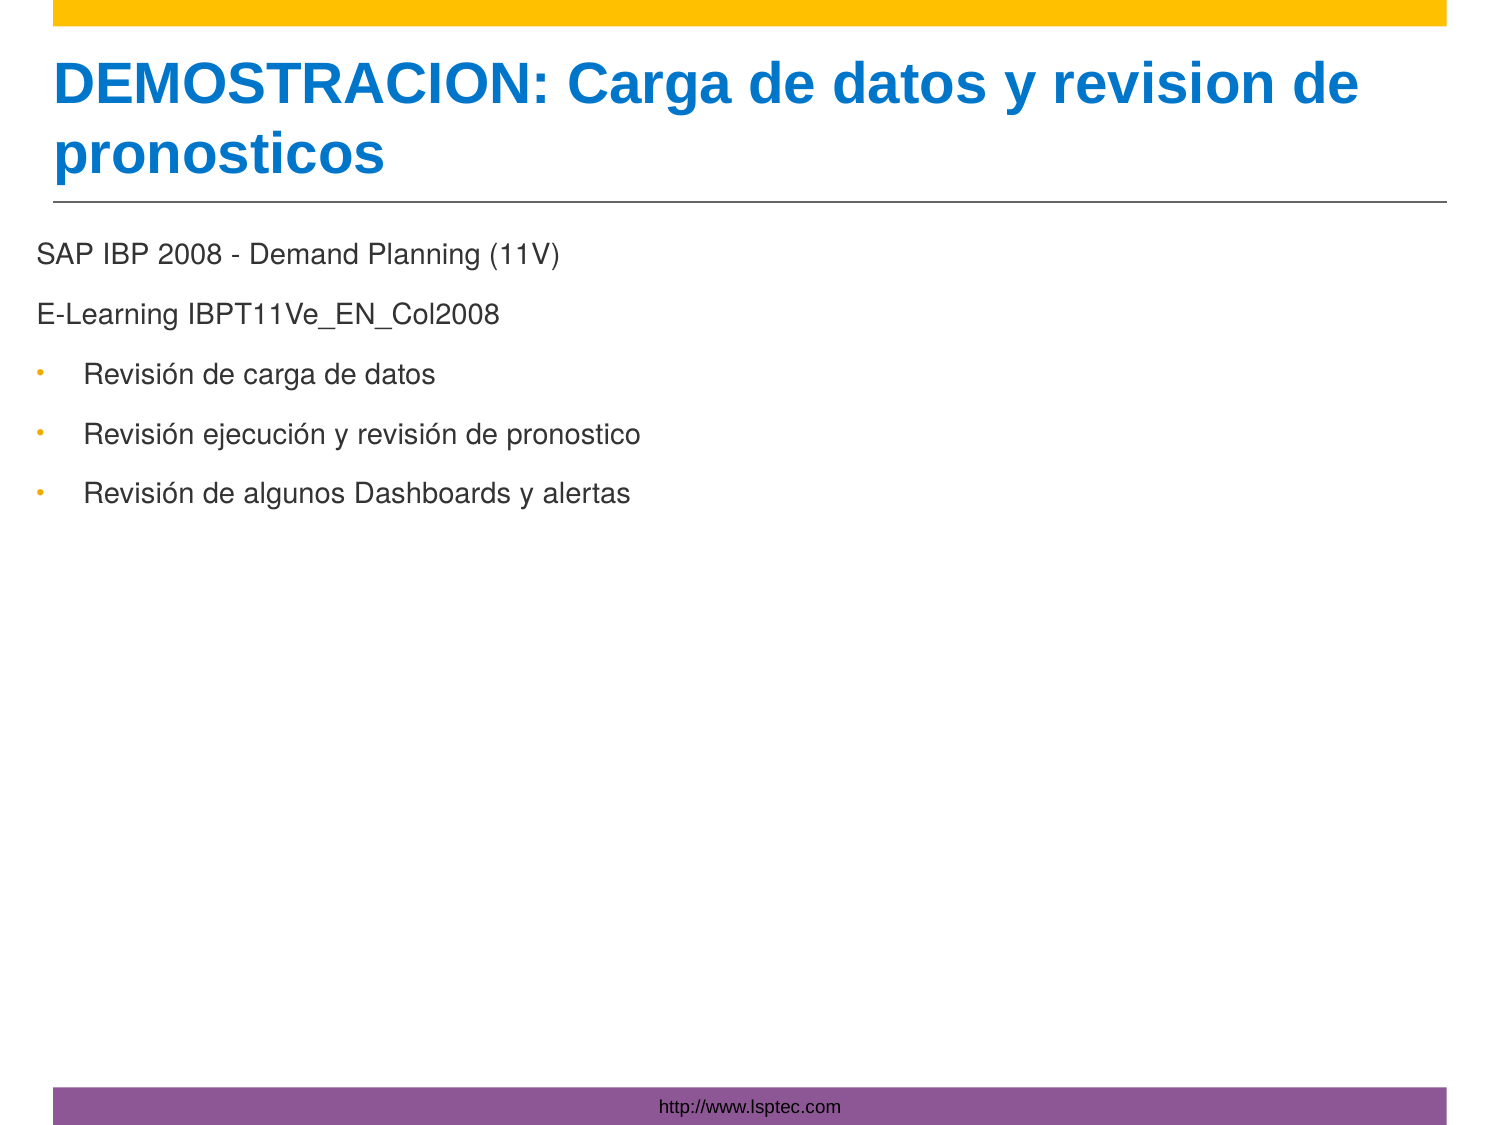

# DEMOSTRACION: Carga de datos y revision de pronosticos
SAP IBP 2008 - Demand Planning (11V)
E-Learning IBPT11Ve_EN_Col2008
Revisión de carga de datos
Revisión ejecución y revisión de pronostico
Revisión de algunos Dashboards y alertas